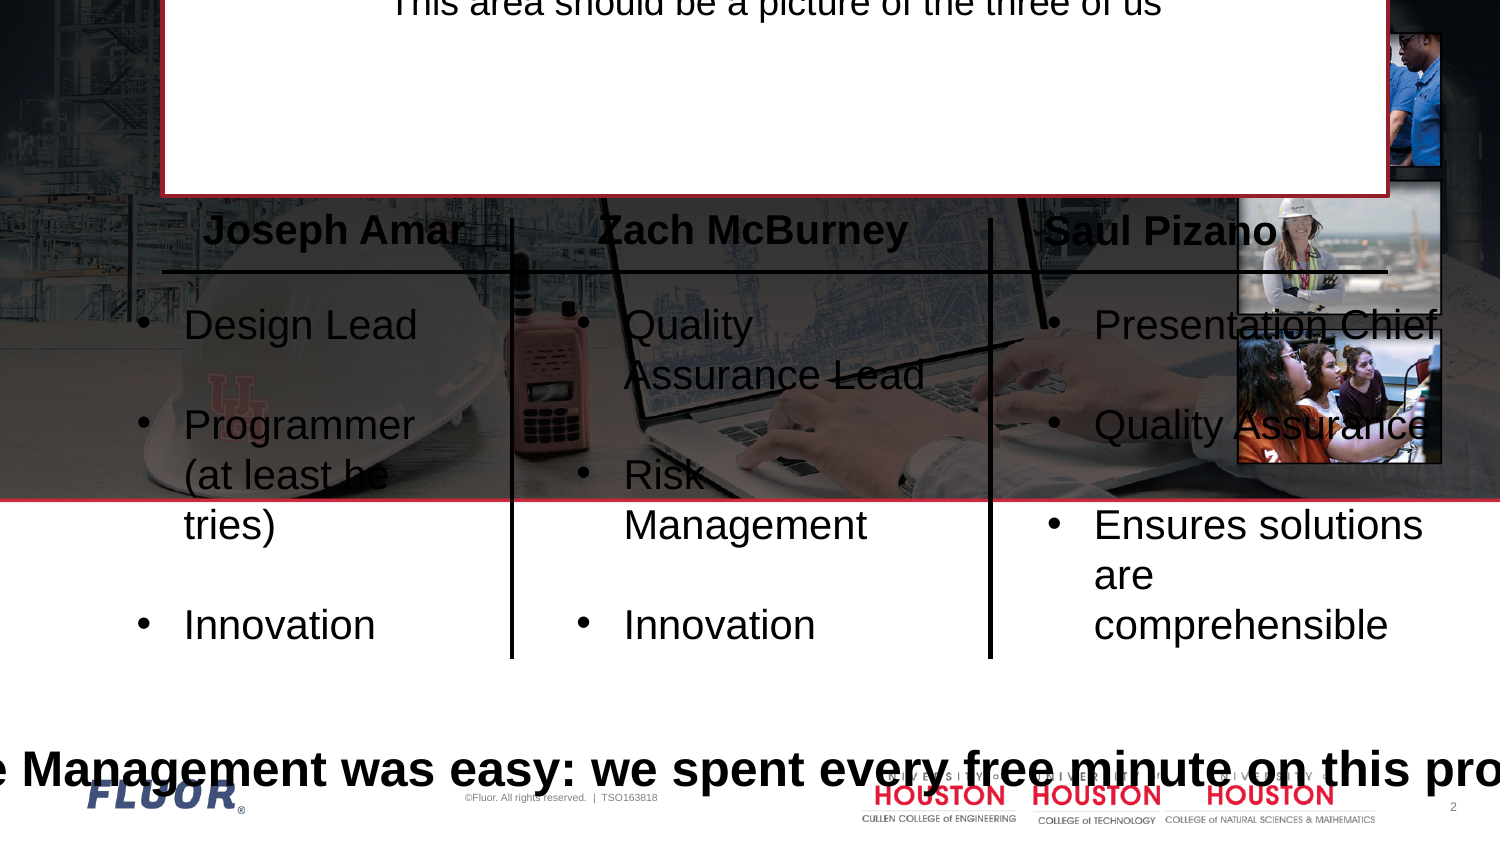

This area should be a picture of the three of us
Joseph Amar
Zach McBurney
Saul Pizano
Design Lead

Programmer (at least he tries)

Innovation
Quality Assurance Lead

Risk Management

Innovation

Presentation Chief

Quality Assurance

Ensures solutions are comprehensible
#

Time Management was easy: we spent every free minute on this project!